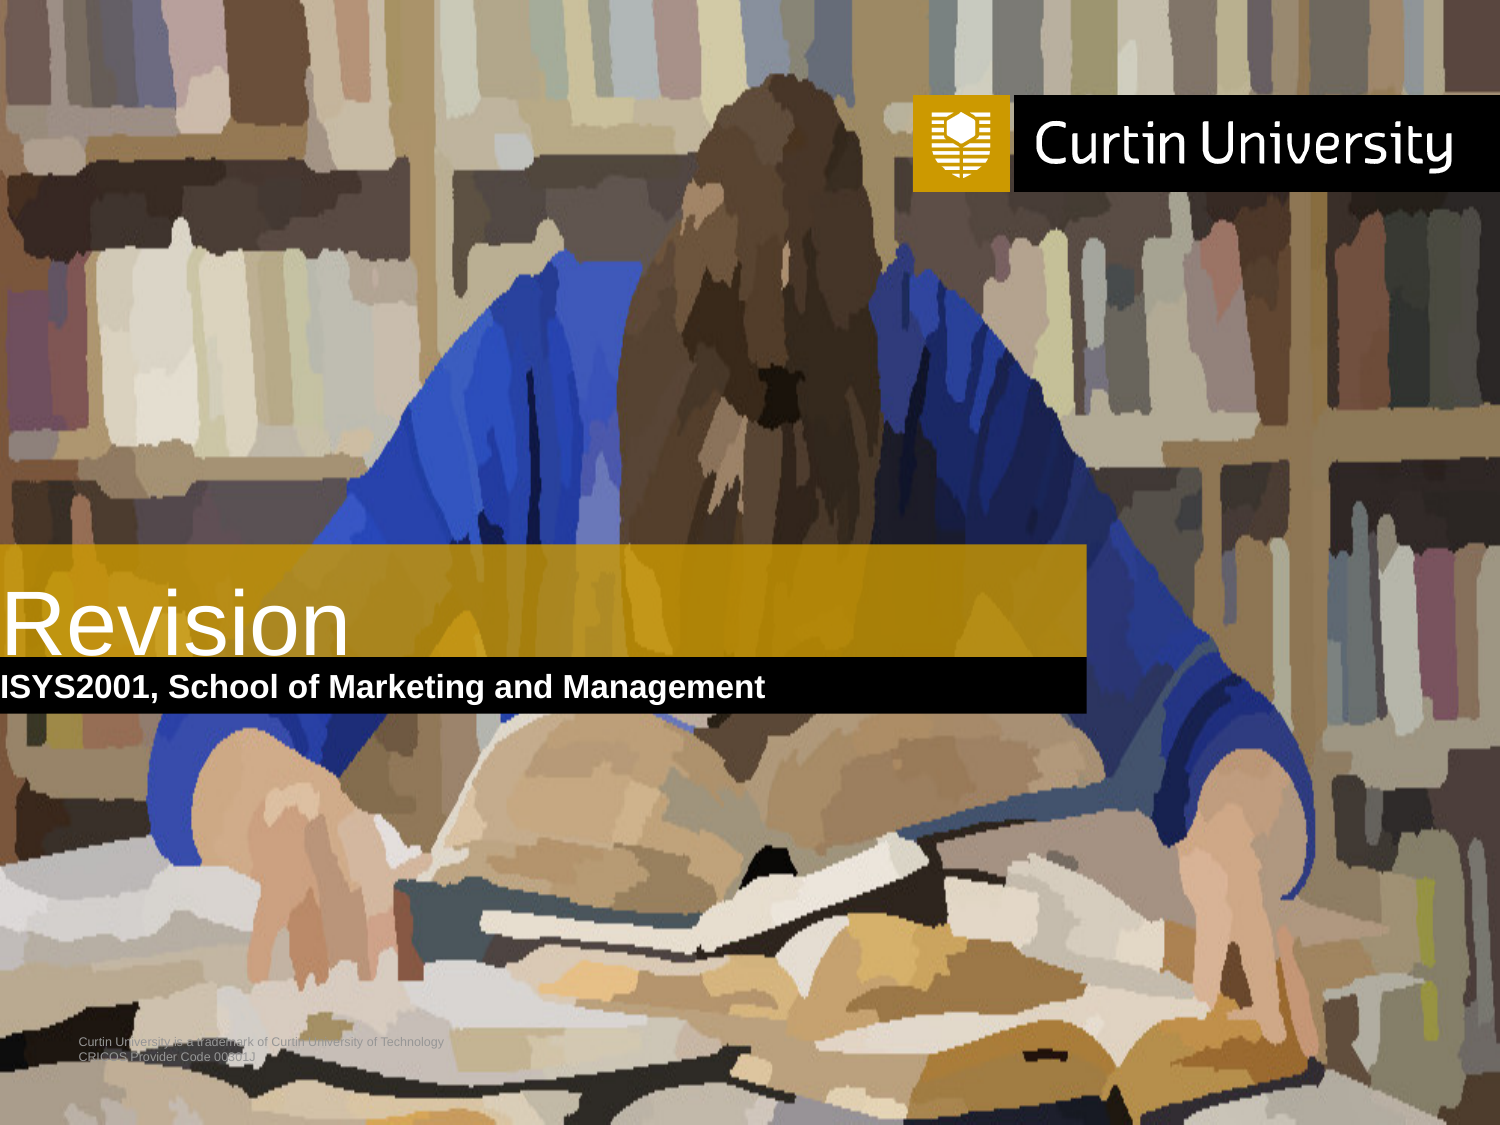

# Revision
ISYS2001, School of Marketing and Management